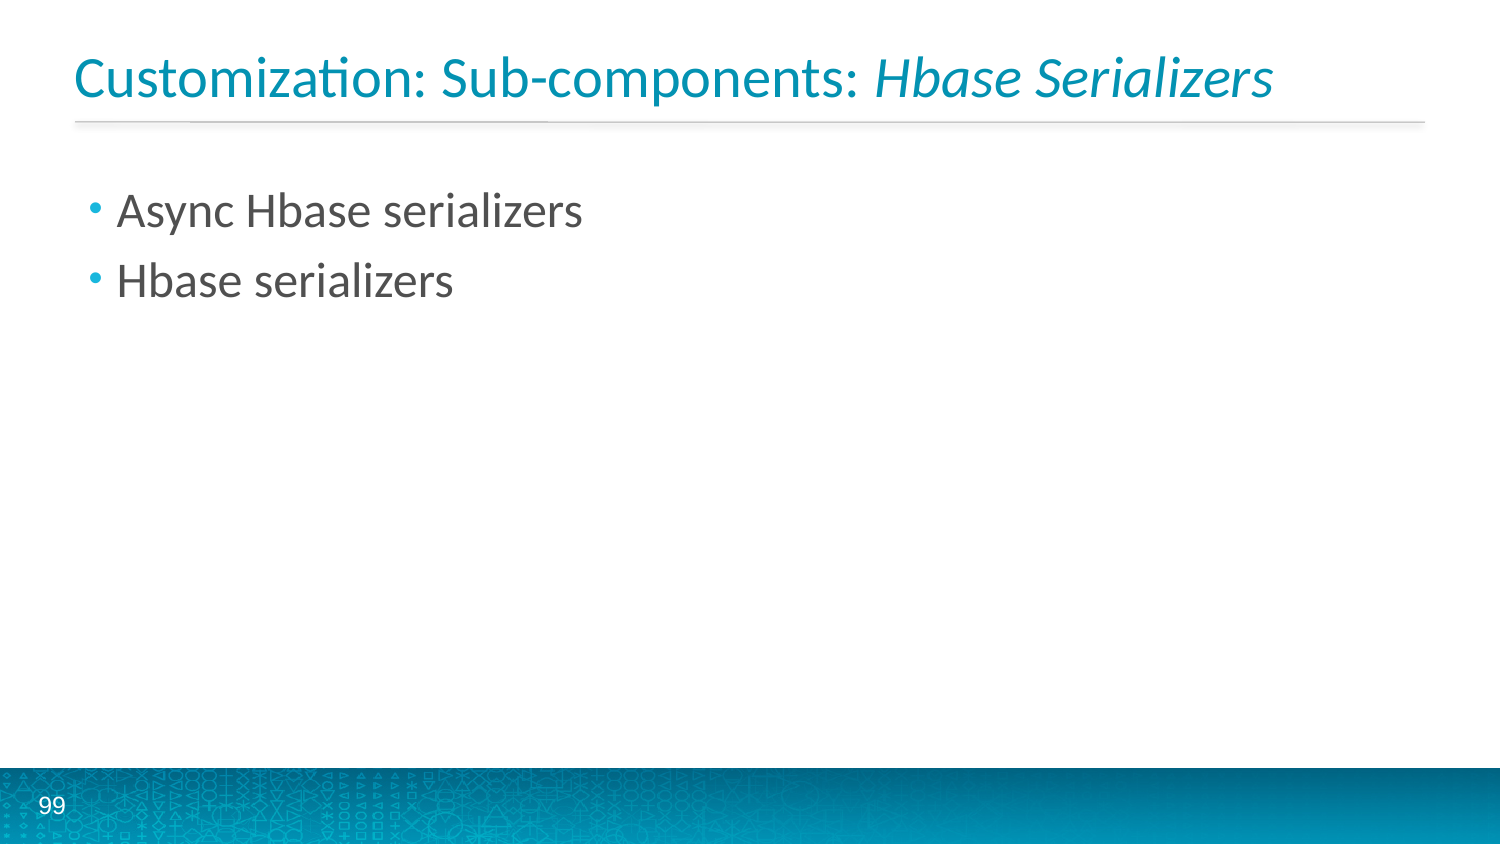

# Customization: Sub-components: Hbase Serializers
Async Hbase serializers
Hbase serializers
99